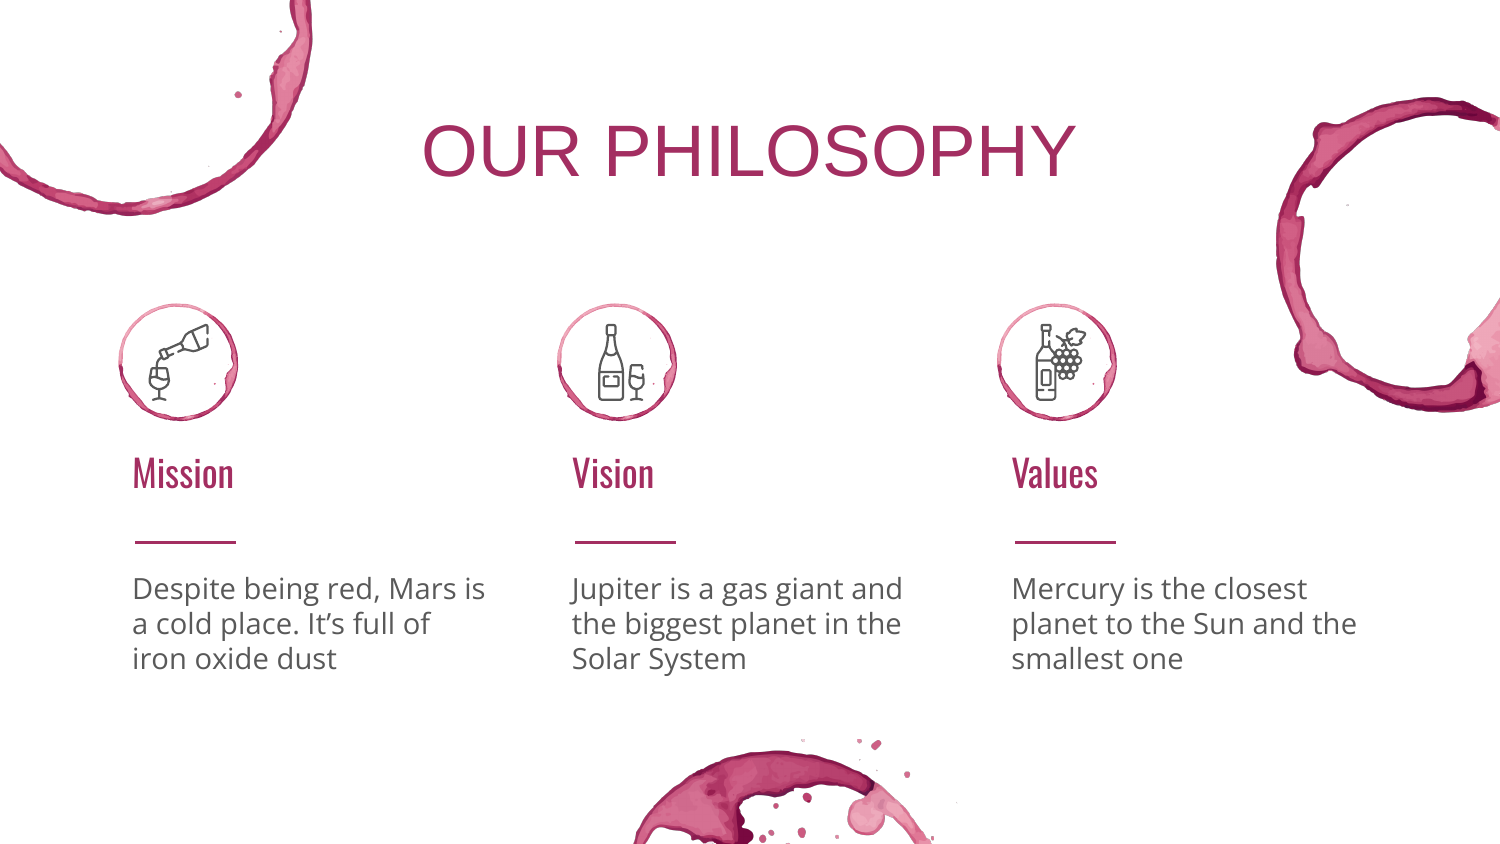

# OUR PHILOSOPHY

Mission
Vision
Values
Despite being red, Mars is a cold place. It’s full of iron oxide dust
Jupiter is a gas giant and the biggest planet in the Solar System
Mercury is the closest planet to the Sun and the smallest one